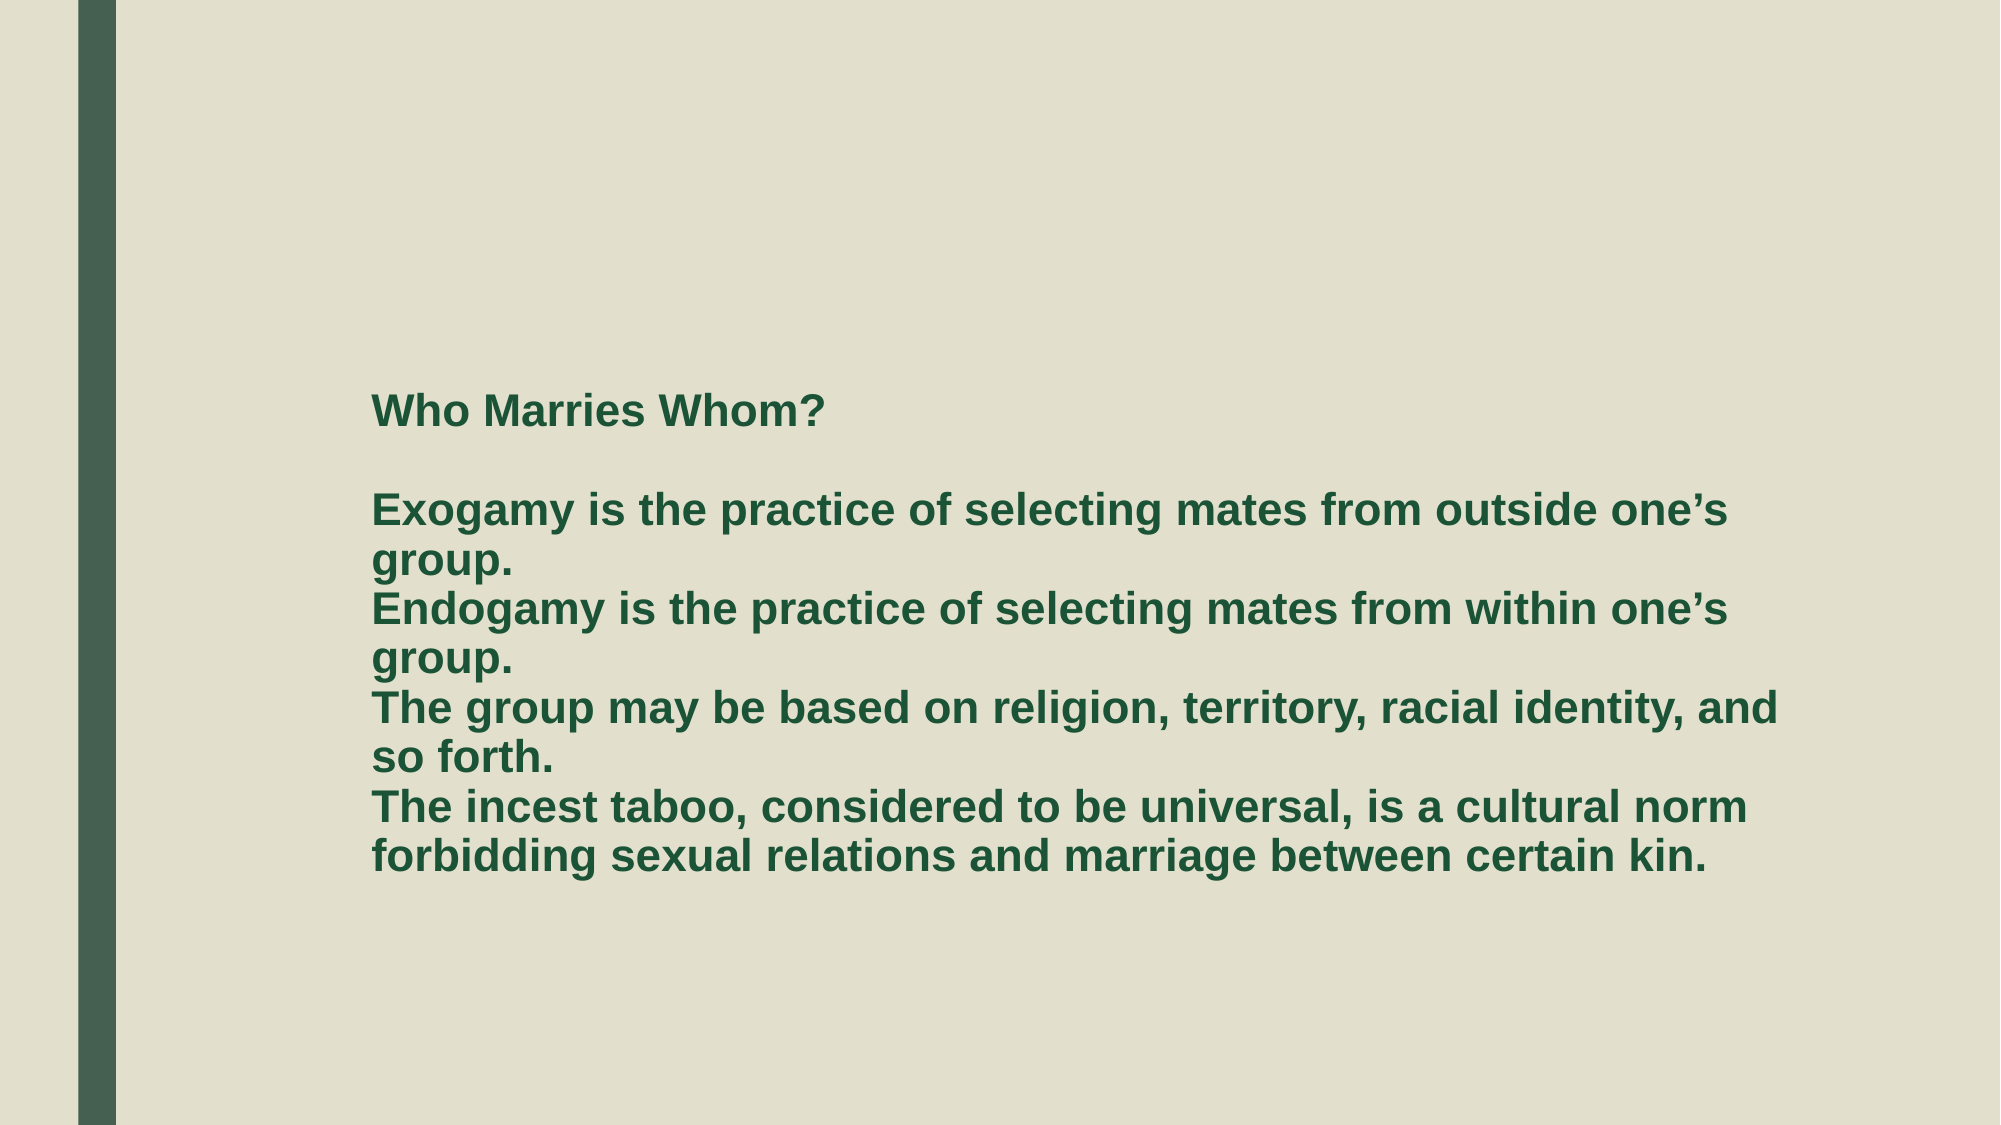

Who Marries Whom?

Exogamy is the practice of selecting mates from outside one’s group.
Endogamy is the practice of selecting mates from within one’s group.
The group may be based on religion, territory, racial identity, and so forth.
The incest taboo, considered to be universal, is a cultural norm forbidding sexual relations and marriage between certain kin.